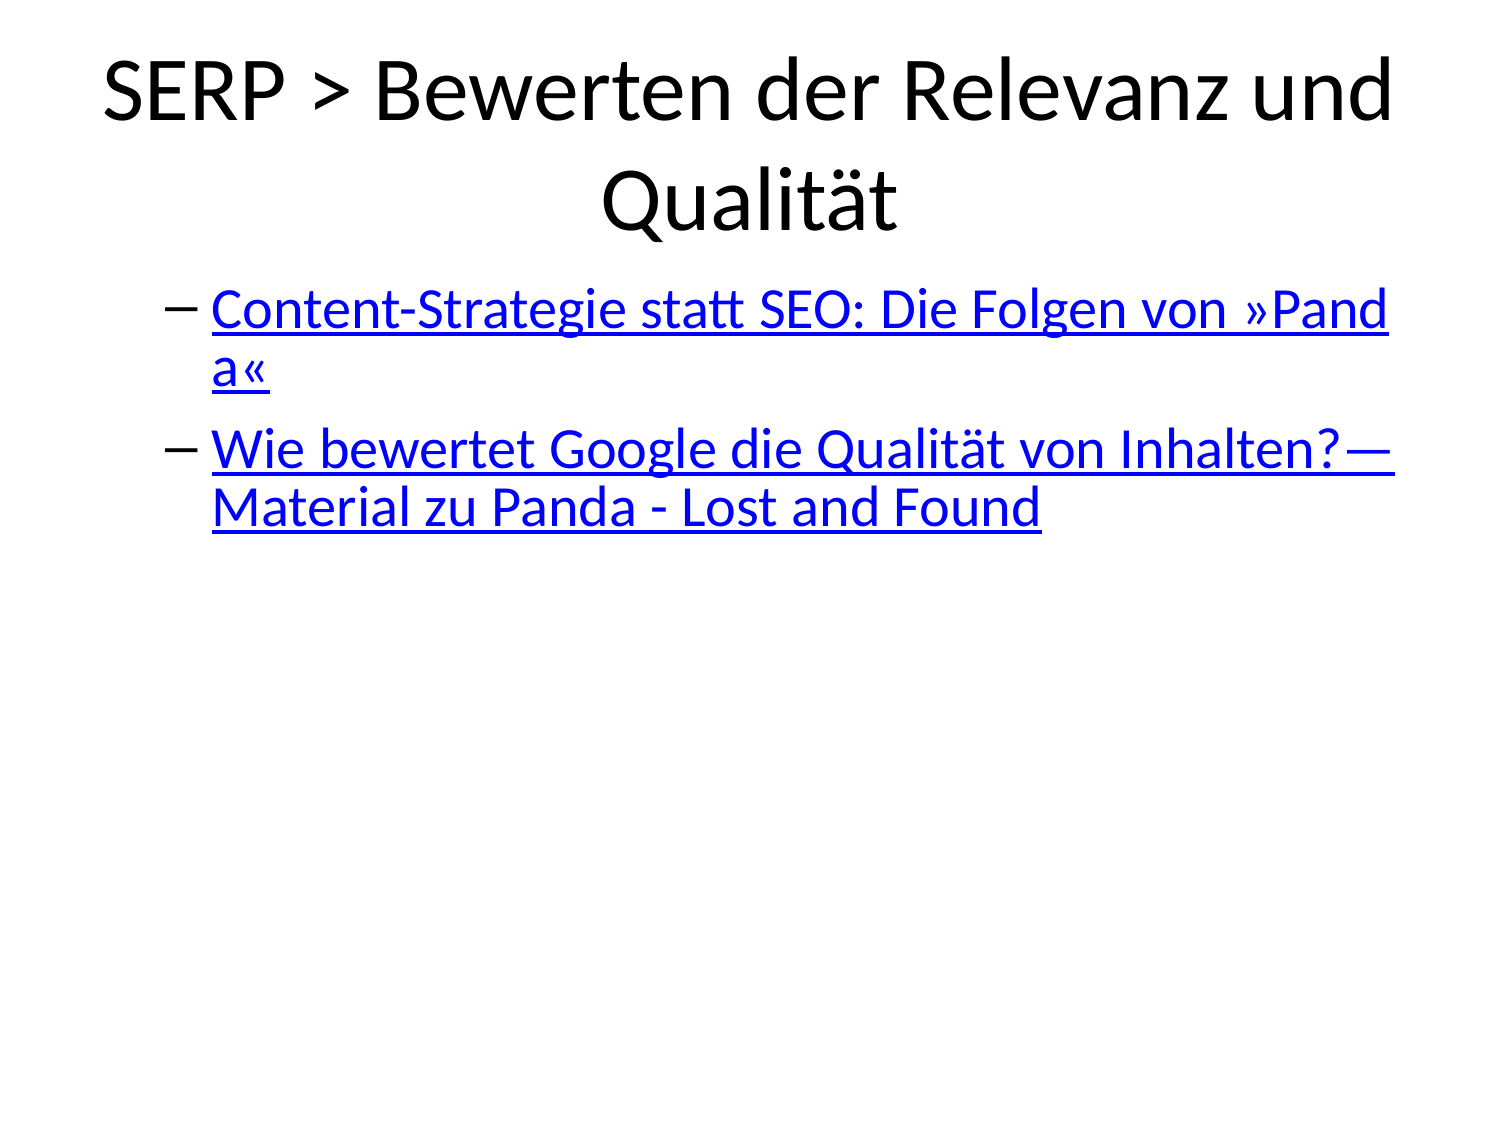

# SERP > Bewerten der Relevanz und Qualität
Content-Strategie statt SEO: Die Folgen von »Panda«
Wie bewertet Google die Qualität von Inhalten?—Material zu Panda - Lost and Found